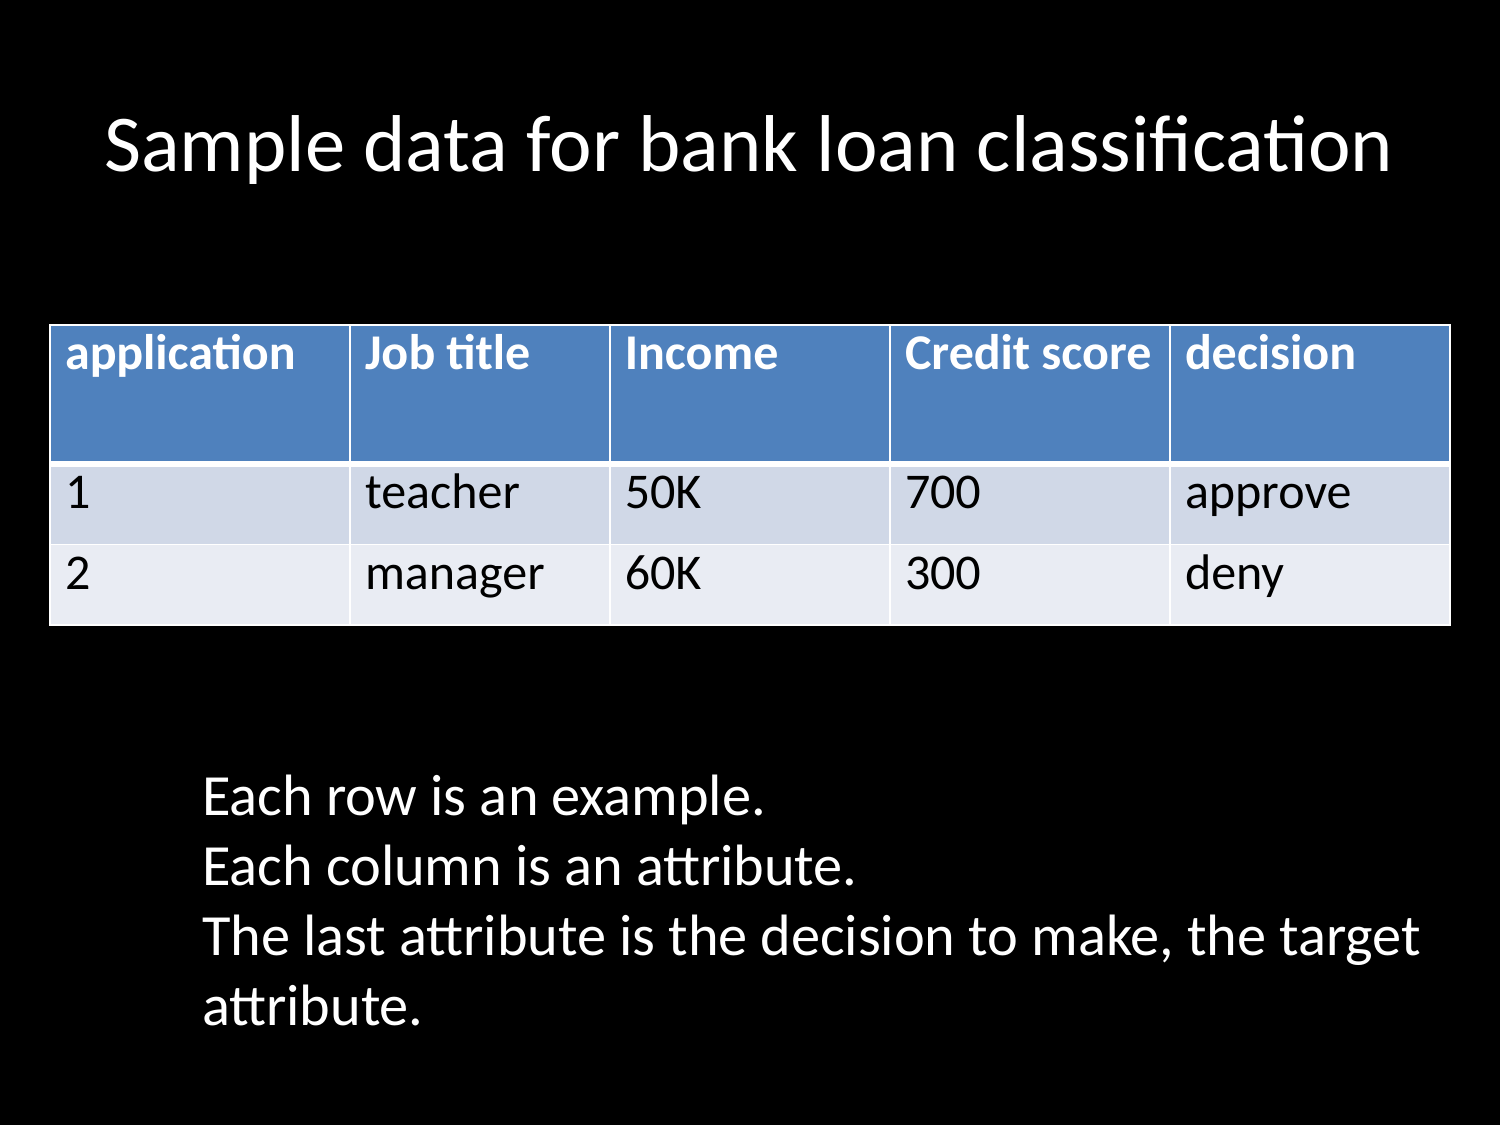

# Sample data for bank loan classification
| application | Job title | Income | Credit score | decision |
| --- | --- | --- | --- | --- |
| 1 | teacher | 50K | 700 | approve |
| 2 | manager | 60K | 300 | deny |
Each row is an example.
Each column is an attribute.
The last attribute is the decision to make, the target attribute.